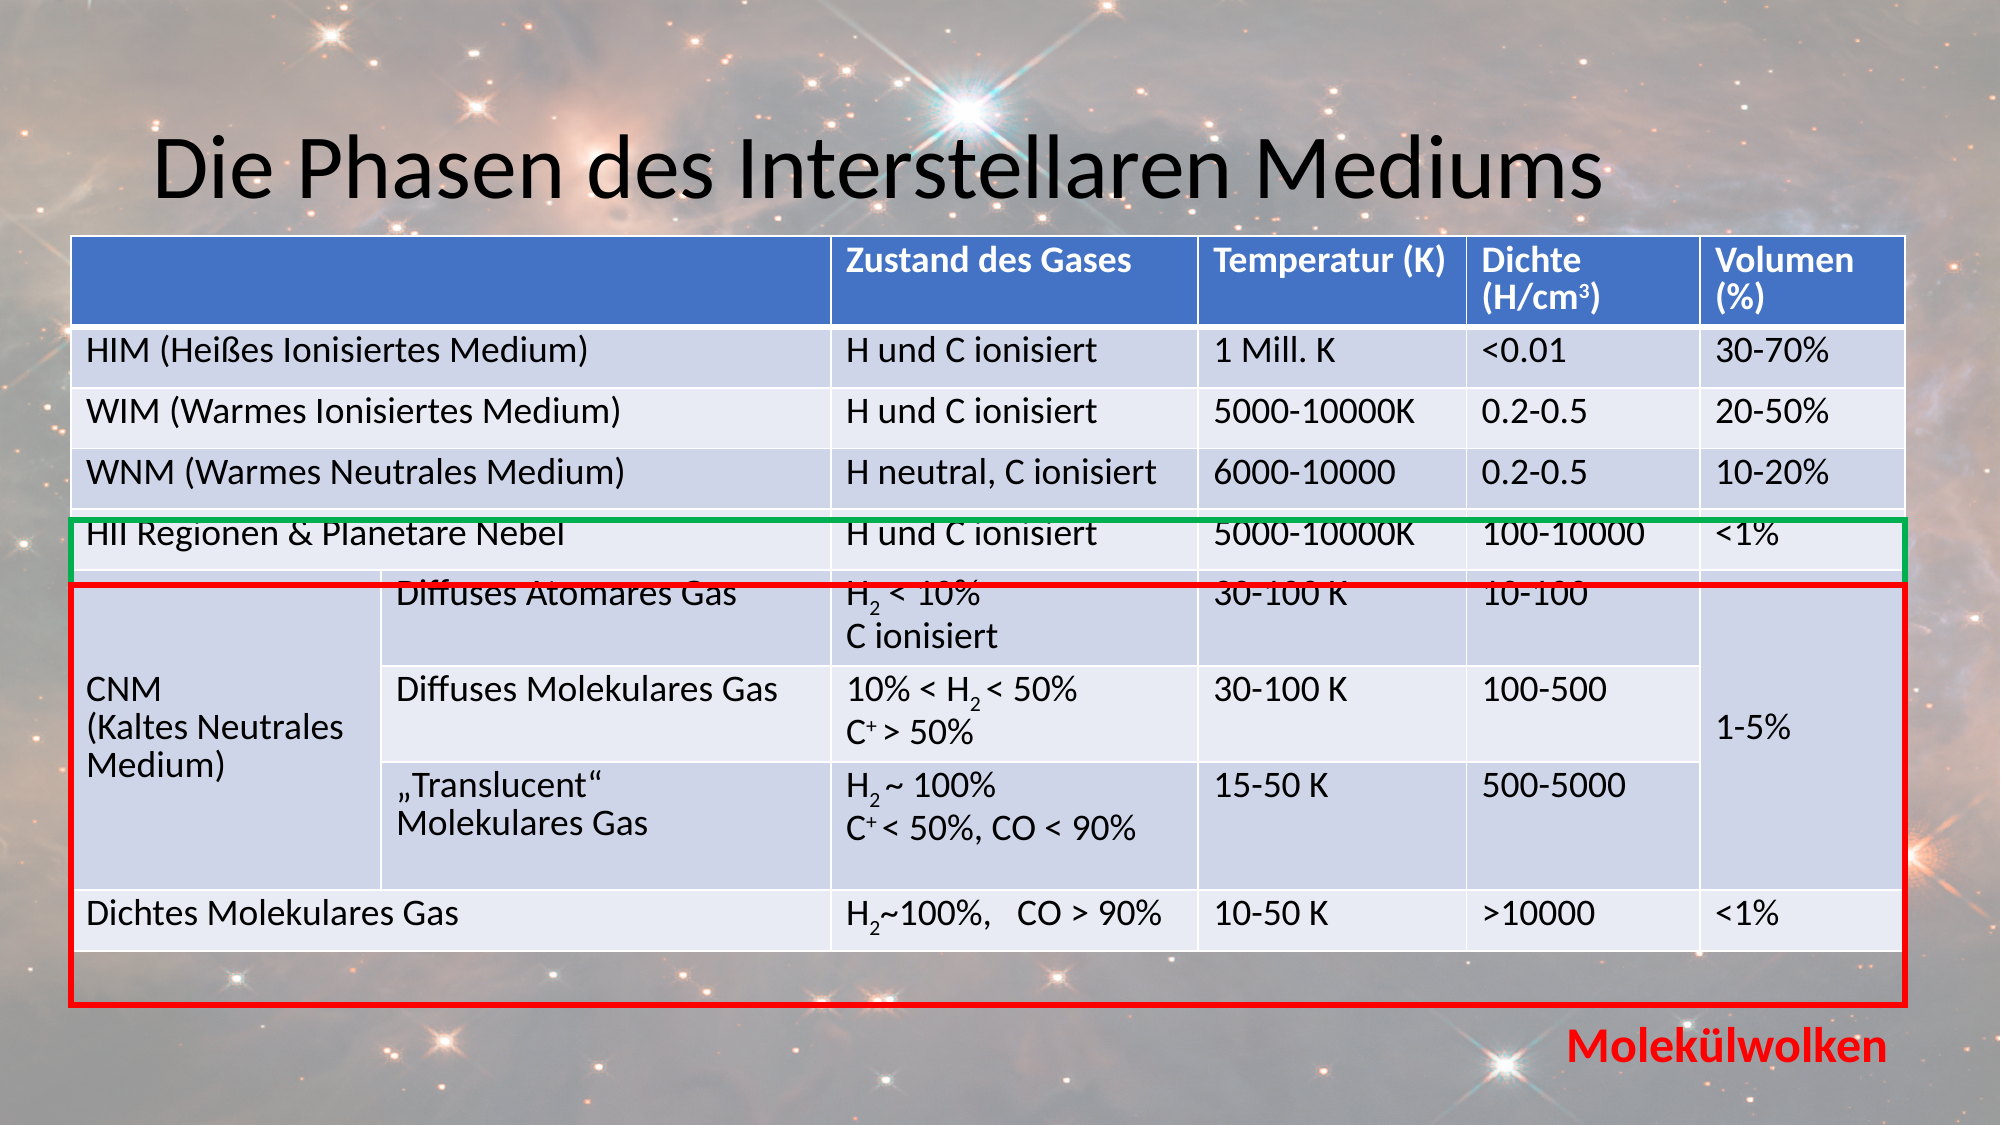

# Die Phasen des Interstellaren Mediums
|  |  | Zustand des Gases | Temperatur (K) | Dichte (H/cm3) | Volumen (%) |
| --- | --- | --- | --- | --- | --- |
| HIM (Heißes Ionisiertes Medium) |  | H und C ionisiert | 1 Mill. K | <0.01 | 30-70% |
| WIM (Warmes Ionisiertes Medium) |  | H und C ionisiert | 5000-10000K | 0.2-0.5 | 20-50% |
| WNM (Warmes Neutrales Medium) |  | H neutral, C ionisiert | 6000-10000 | 0.2-0.5 | 10-20% |
| HII Regionen & Planetare Nebel |  | H und C ionisiert | 5000-10000K | 100-10000 | <1% |
| CNM (Kaltes Neutrales Medium) | Diffuses Atomares Gas | H2 < 10% C ionisiert | 30-100 K | 10-100 | 1-5% |
|  | Diffuses Molekulares Gas | 10% < H2 < 50% C+ > 50% | 30-100 K | 100-500 |  |
|  | „Translucent“ Molekulares Gas | H2 ~ 100% C+ < 50%, CO < 90% | 15-50 K | 500-5000 |  |
| Dichtes Molekulares Gas |  | H2~100%, CO > 90% | 10-50 K | >10000 | <1% |

Molekülwolken